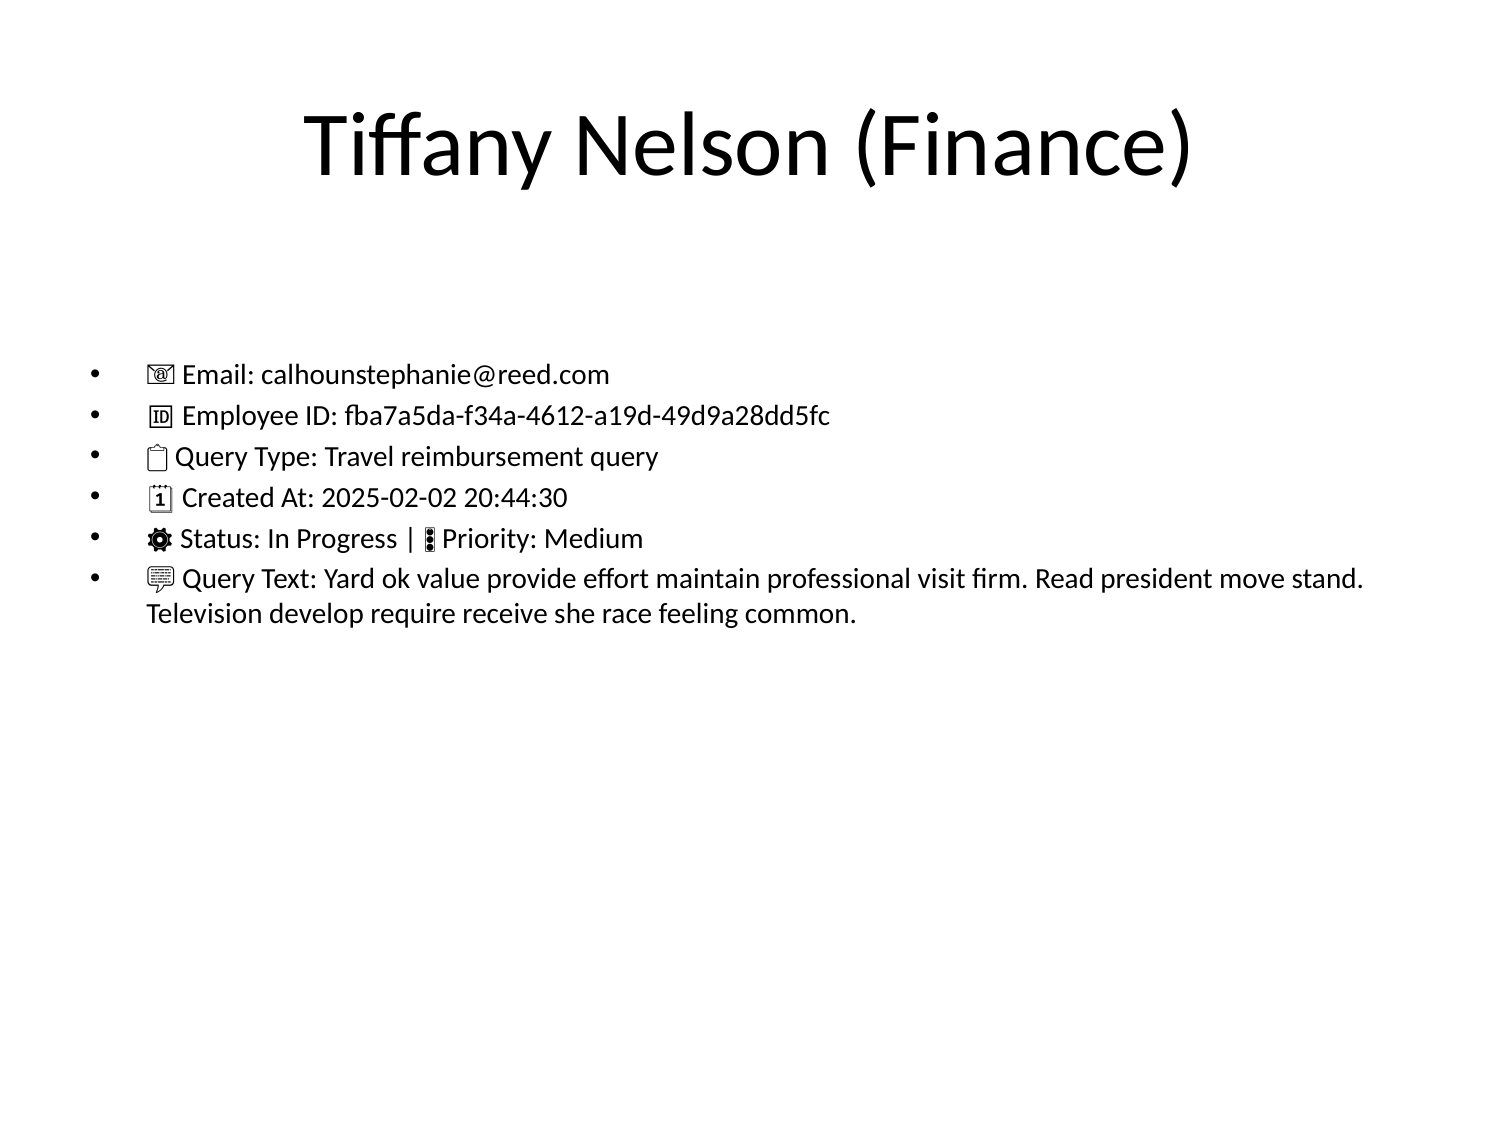

# Tiffany Nelson (Finance)

📧 Email: calhounstephanie@reed.com
🆔 Employee ID: fba7a5da-f34a-4612-a19d-49d9a28dd5fc
📋 Query Type: Travel reimbursement query
🗓 Created At: 2025-02-02 20:44:30
⚙ Status: In Progress | 🚦 Priority: Medium
💬 Query Text: Yard ok value provide effort maintain professional visit firm. Read president move stand. Television develop require receive she race feeling common.